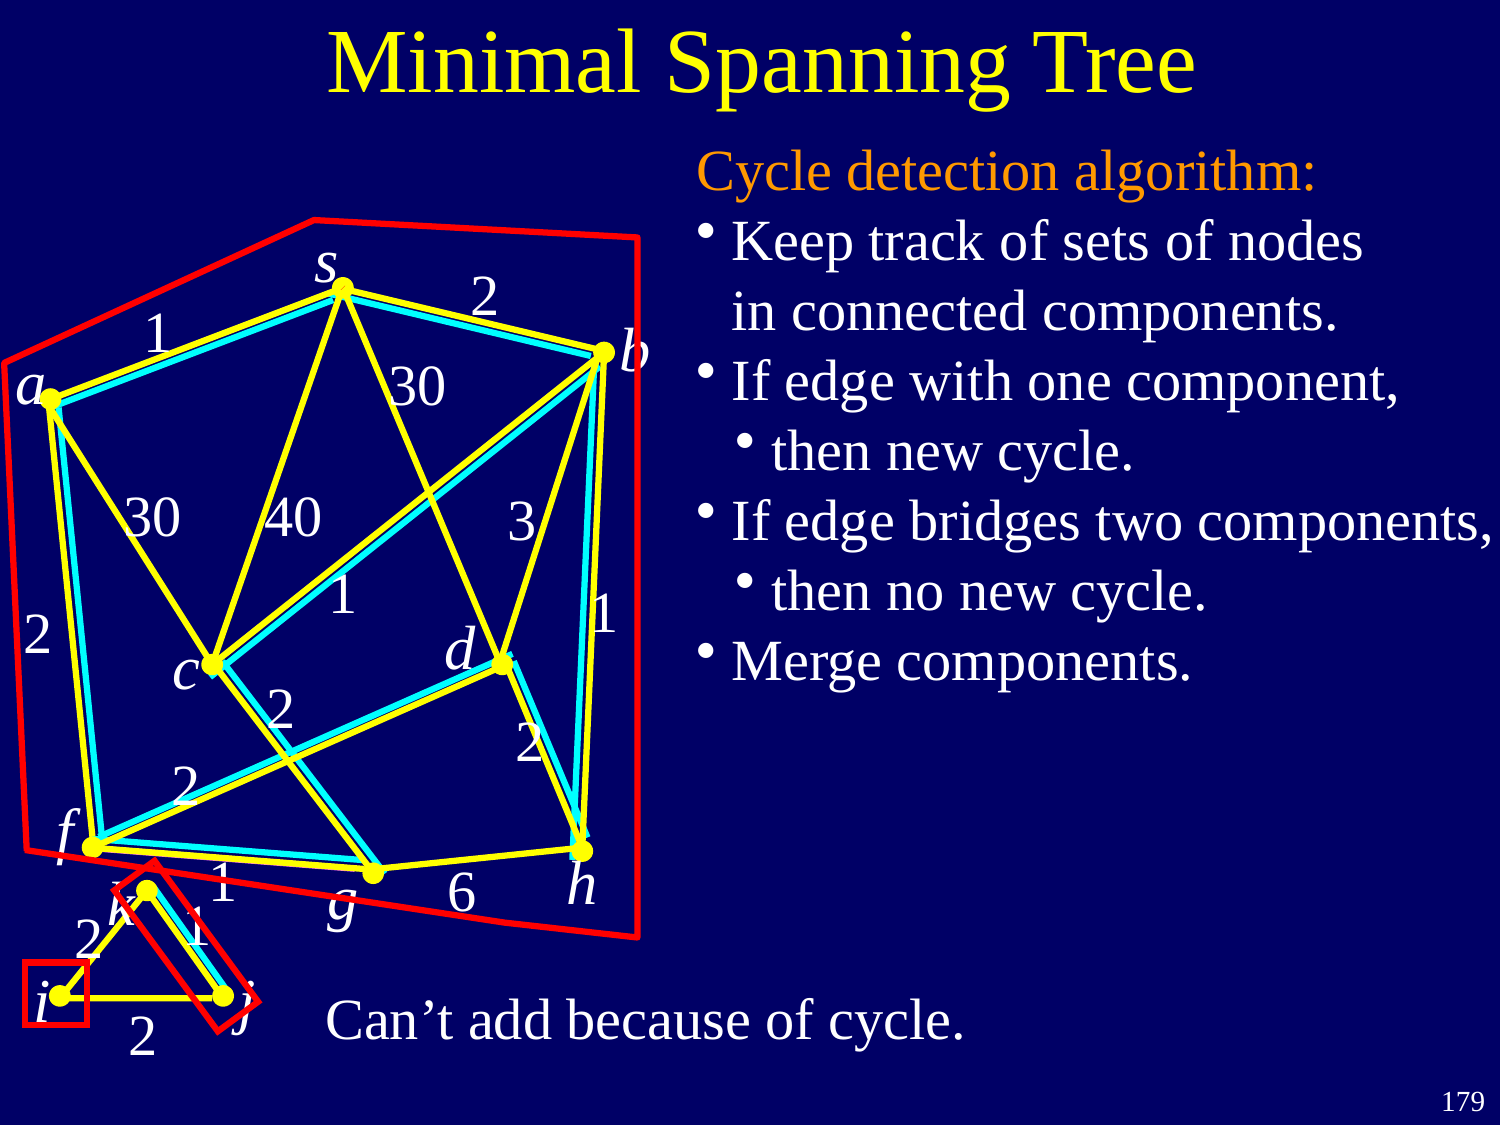

Minimal Spanning Tree
Cycle detection algorithm:
Keep track of sets of nodes
in connected components.
If edge with one component,
then new cycle.
If edge bridges two components,
then no new cycle.
Merge components.
s

2

1

b
a
30

30
40
3
1
1
2
d
c

2

2
2
f
h
1

6

g
k

1

2

i
j

Can’t add because of cycle.

2